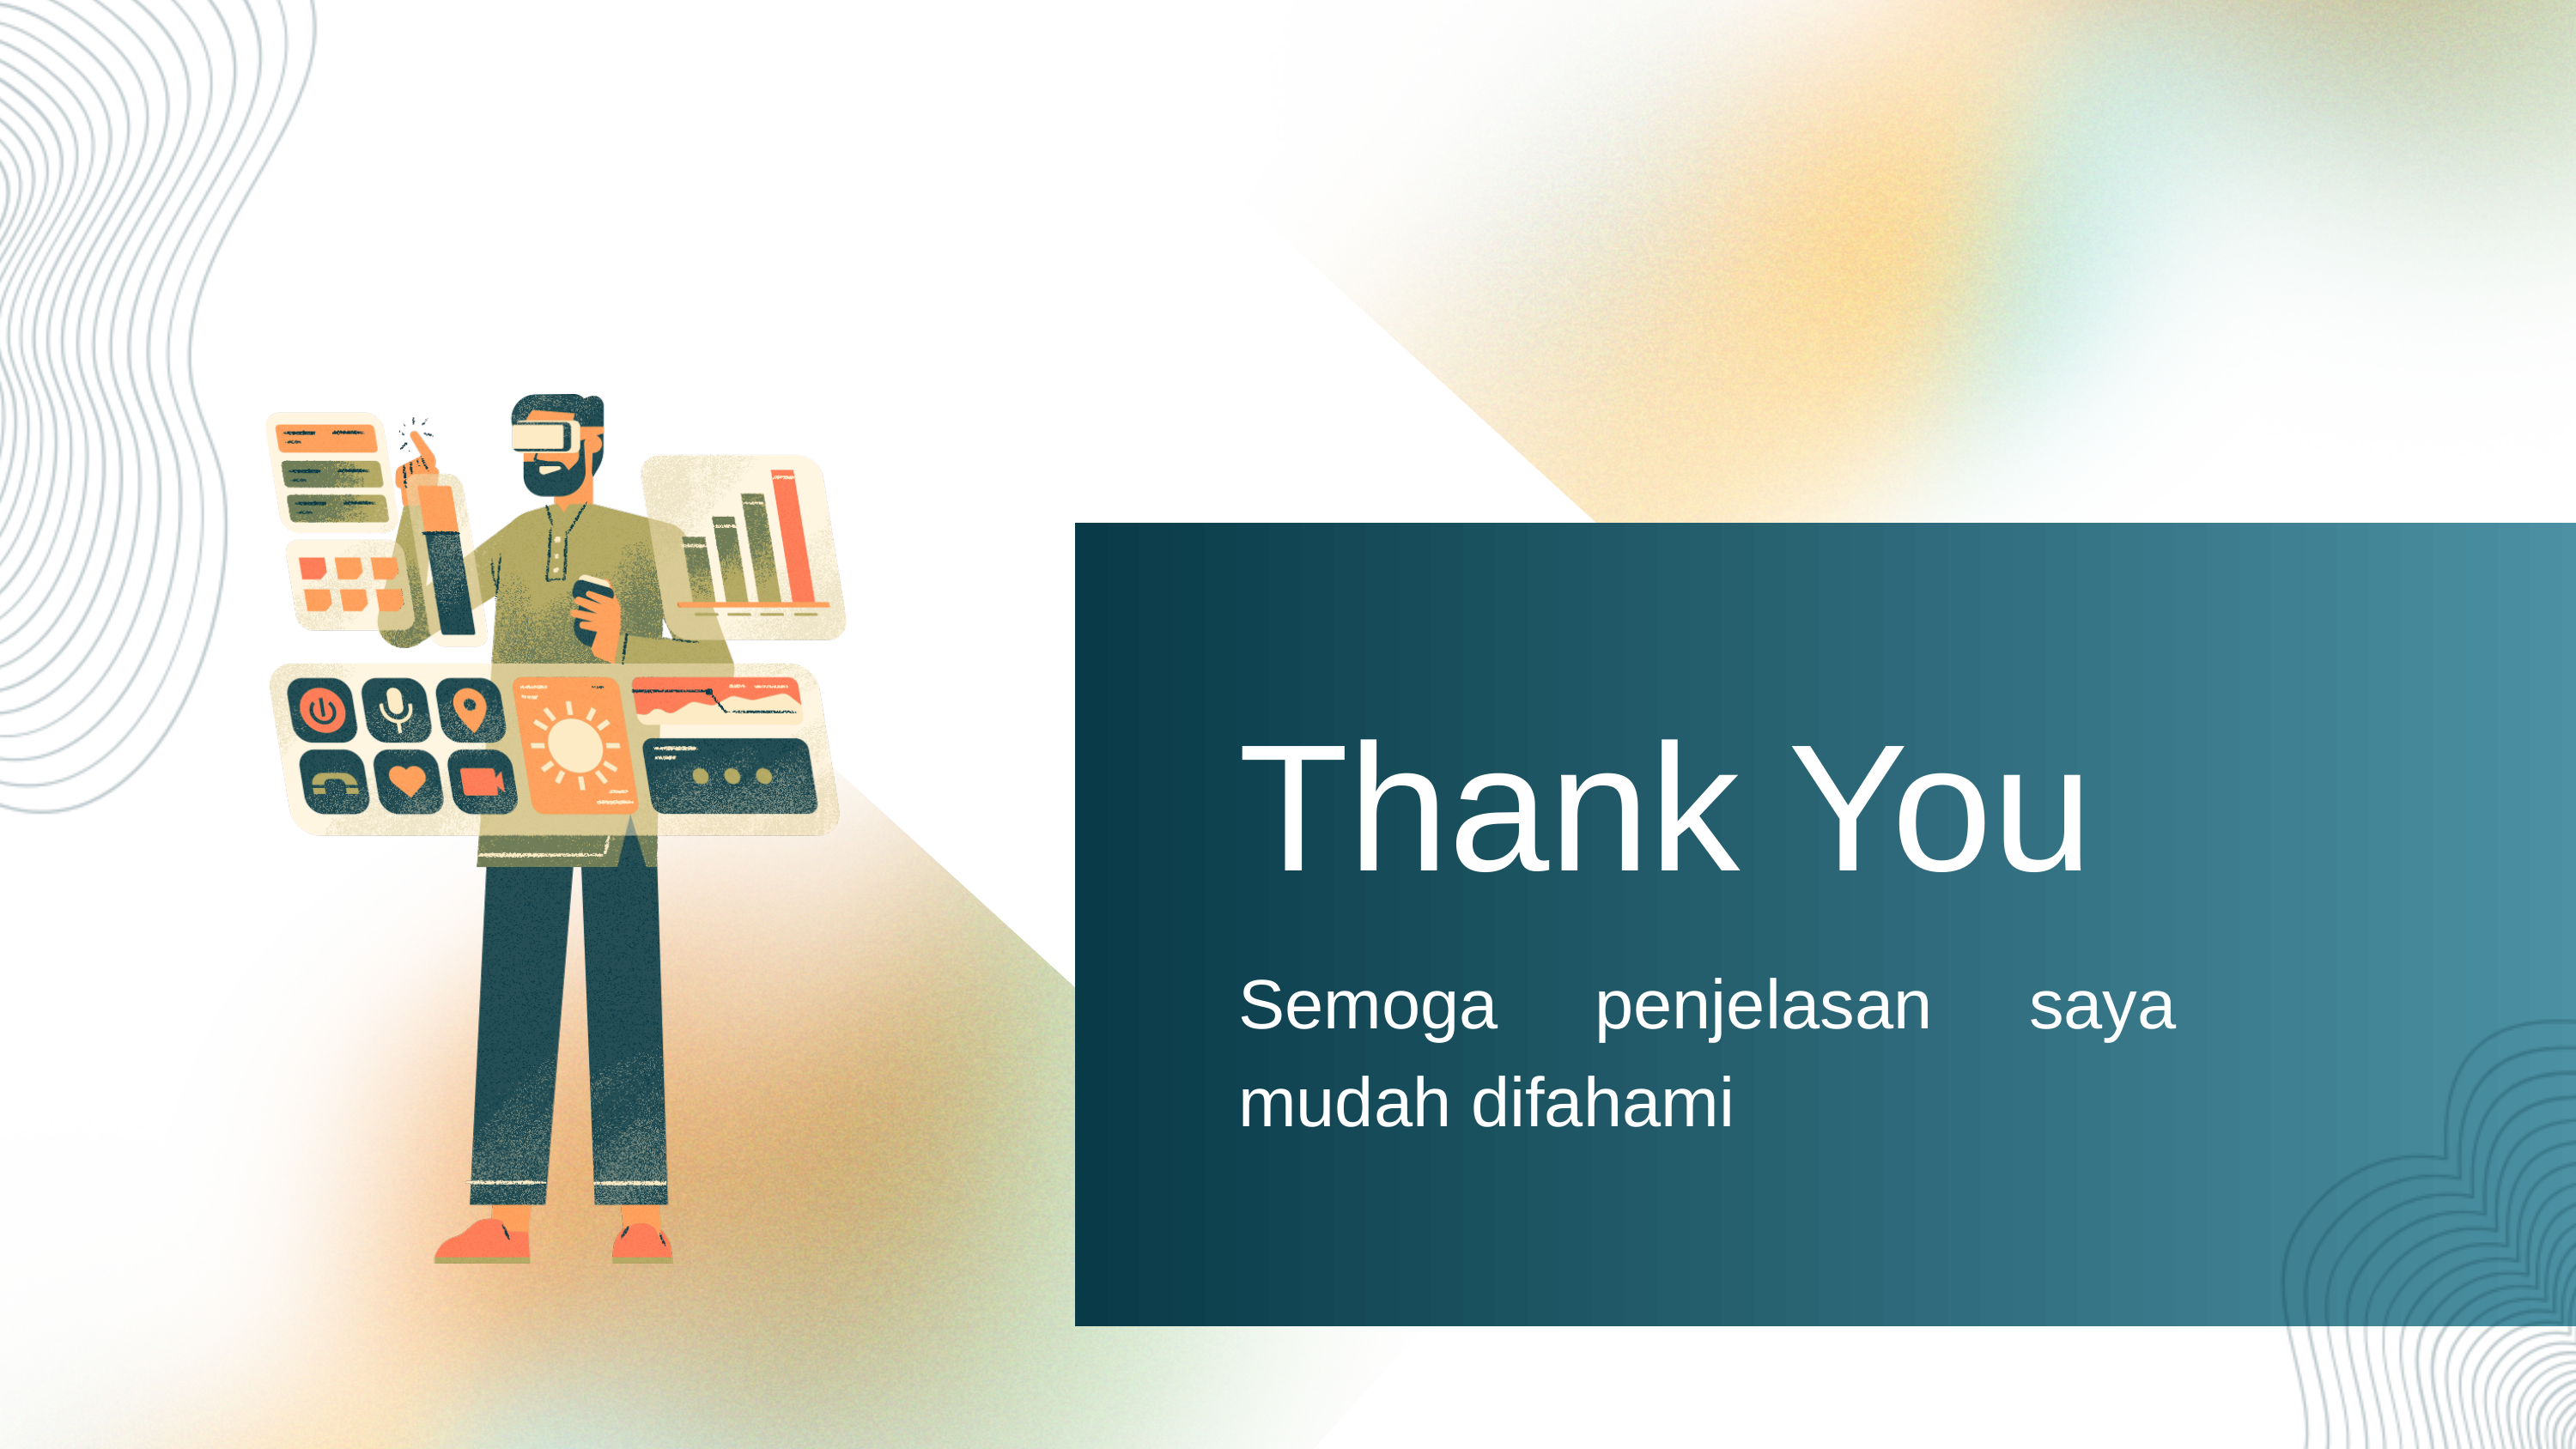

Thank You
Semoga penjelasan saya mudah difahami